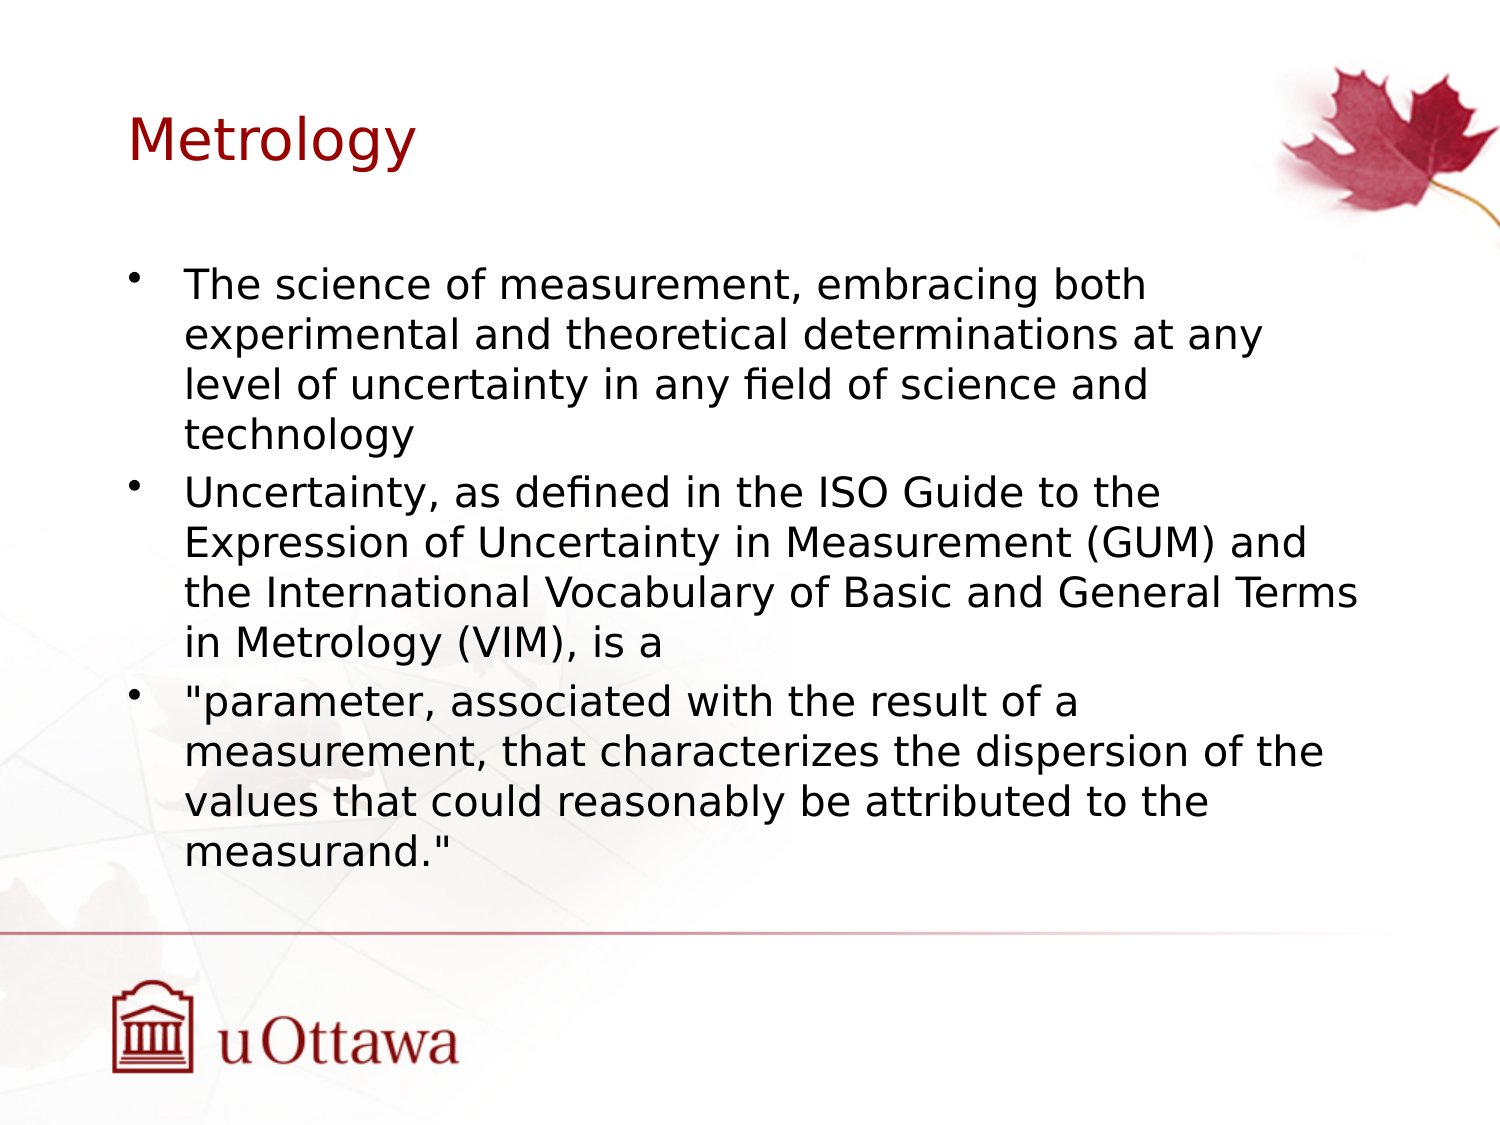

# Metrology
The science of measurement, embracing both experimental and theoretical determinations at any level of uncertainty in any field of science and technology
Uncertainty, as defined in the ISO Guide to the Expression of Uncertainty in Measurement (GUM) and the International Vocabulary of Basic and General Terms in Metrology (VIM), is a
"parameter, associated with the result of a measurement, that characterizes the dispersion of the values that could reasonably be attributed to the measurand."